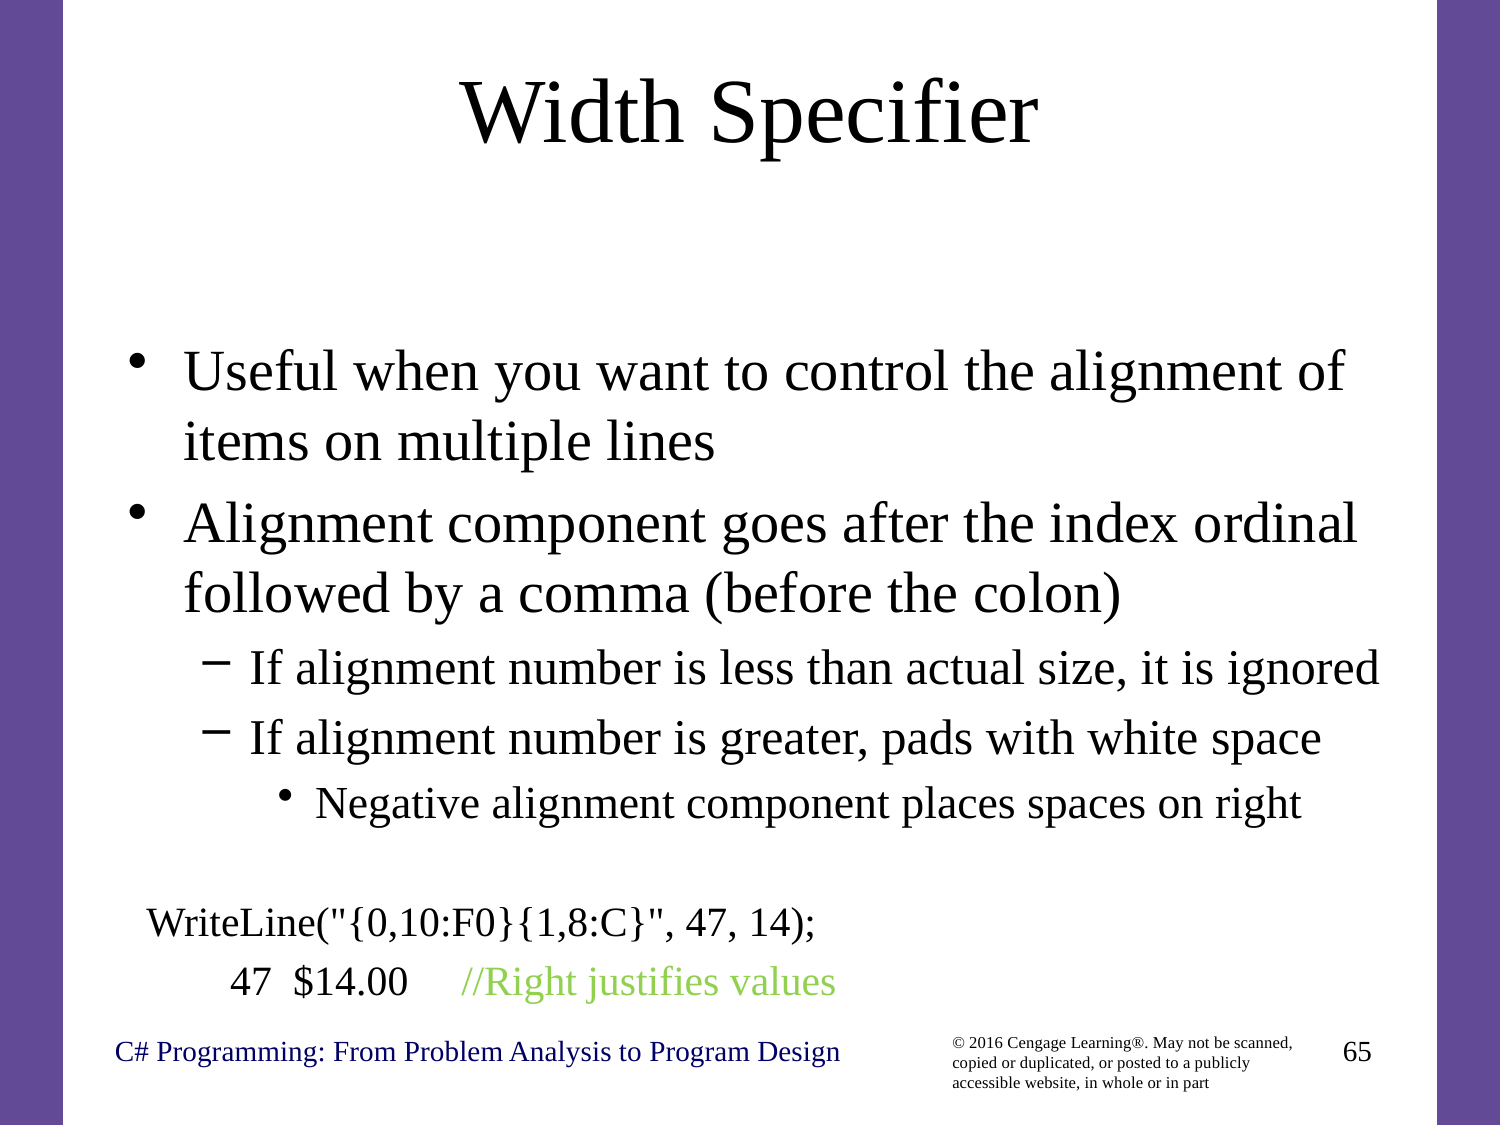

# Width Specifier
Useful when you want to control the alignment of items on multiple lines
Alignment component goes after the index ordinal followed by a comma (before the colon)
If alignment number is less than actual size, it is ignored
If alignment number is greater, pads with white space
Negative alignment component places spaces on right

WriteLine("{0,10:F0}{1,8:C}", 47, 14);
        47  $14.00     //Right justifies values

C# Programming: From Problem Analysis to Program Design

65